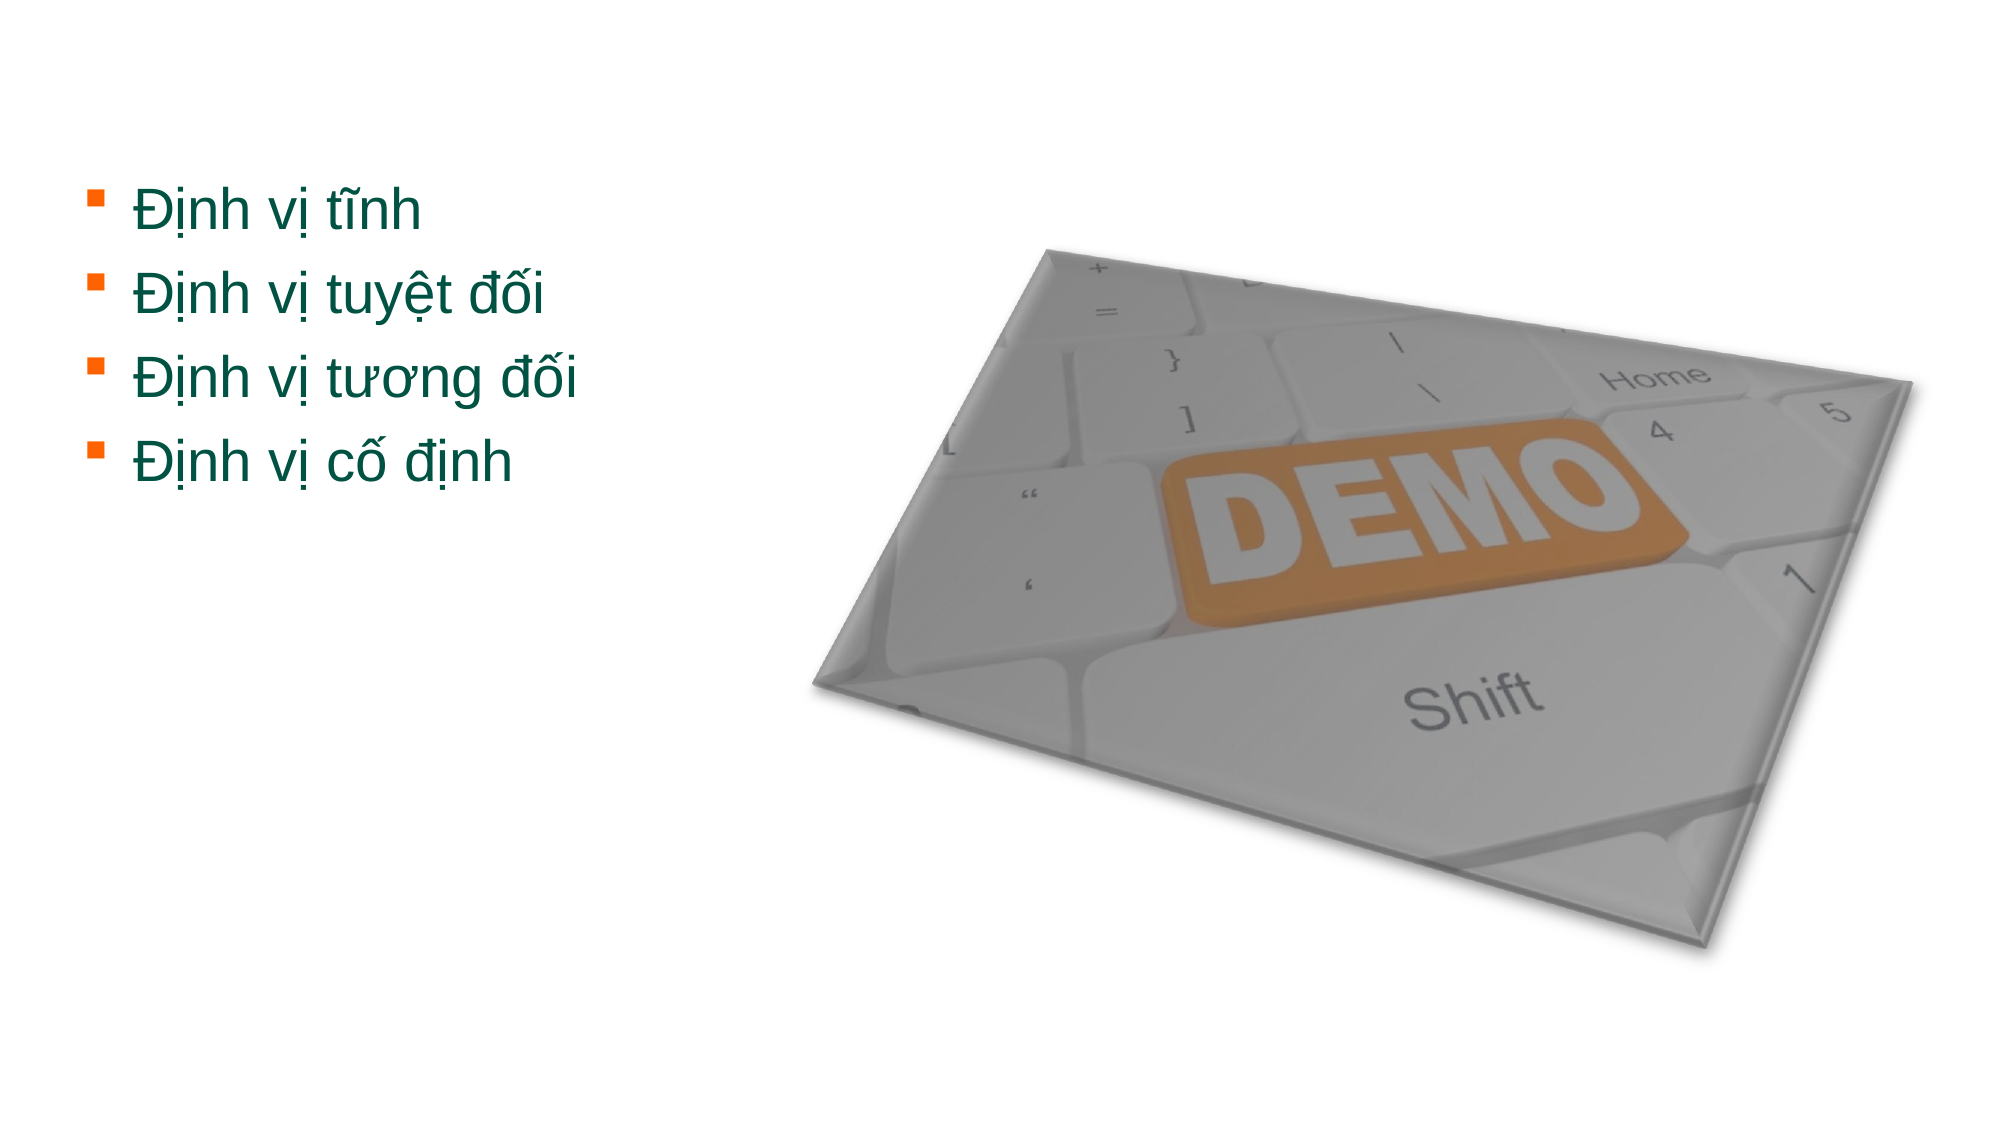

Định vị tĩnh
Định vị tuyệt đối
Định vị tương đối
Định vị cố định